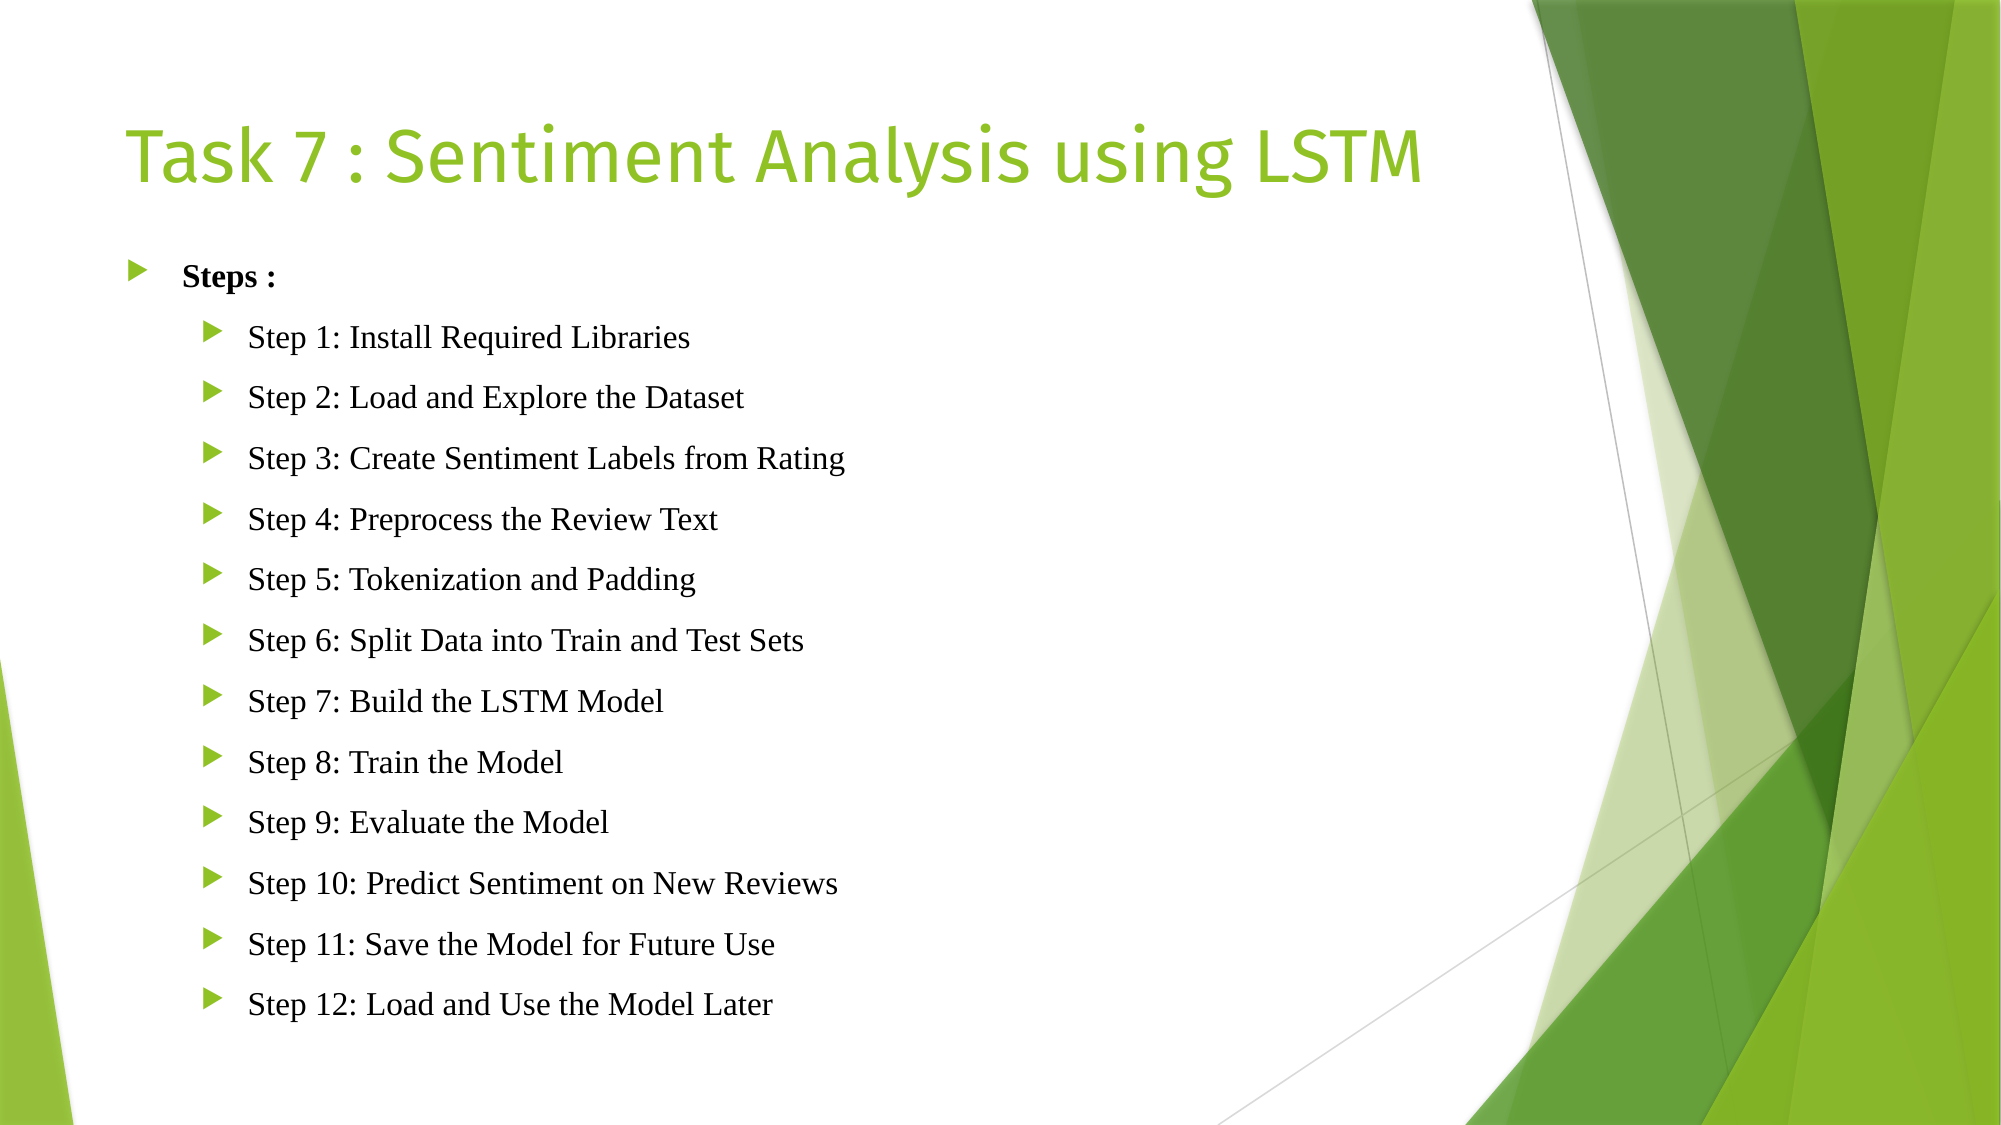

Task 7 : Sentiment Analysis using LSTM
Steps :
Step 1: Install Required Libraries
Step 2: Load and Explore the Dataset
Step 3: Create Sentiment Labels from Rating
Step 4: Preprocess the Review Text
Step 5: Tokenization and Padding
Step 6: Split Data into Train and Test Sets
Step 7: Build the LSTM Model
Step 8: Train the Model
Step 9: Evaluate the Model
Step 10: Predict Sentiment on New Reviews
Step 11: Save the Model for Future Use
Step 12: Load and Use the Model Later